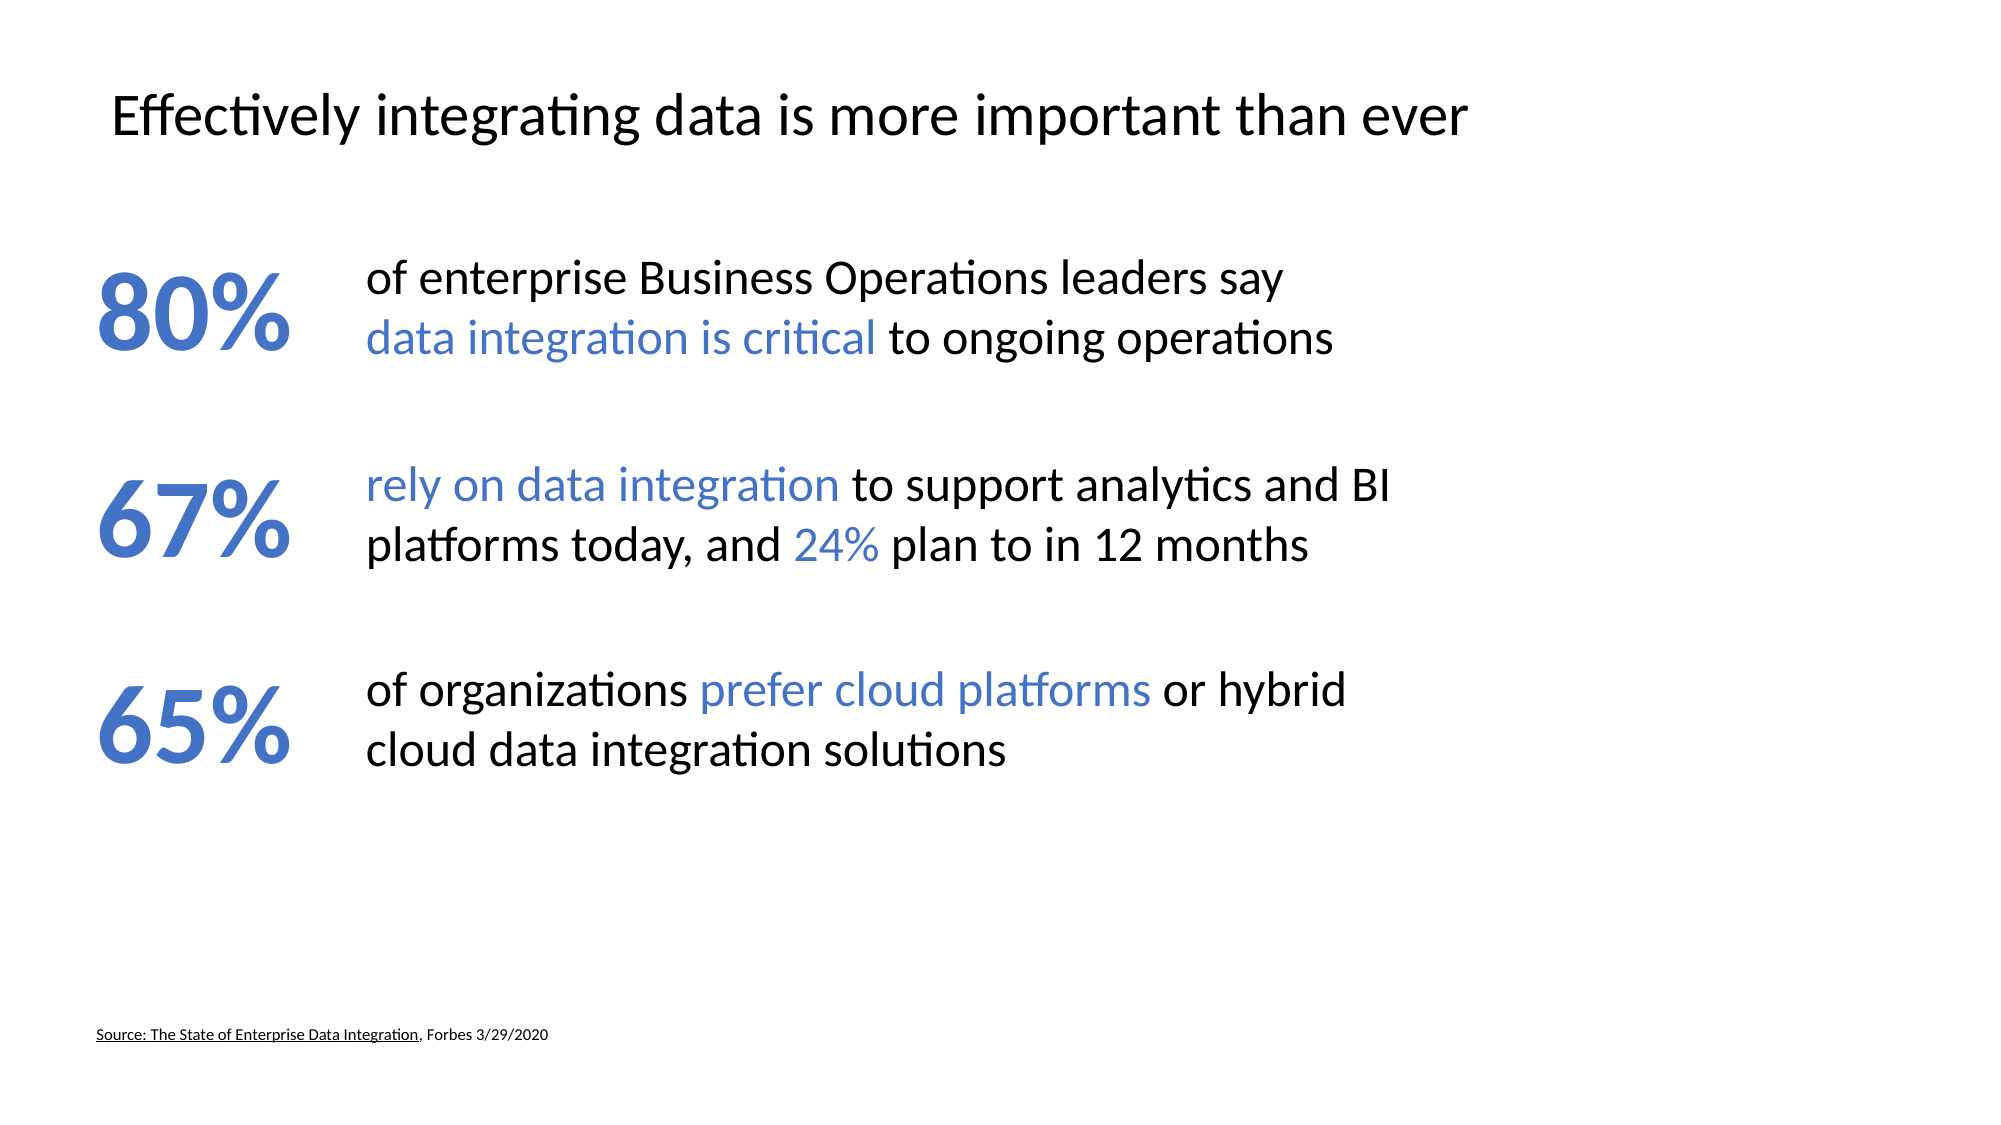

# Effectively integrating data is more important than ever
80%
of enterprise Business Operations leaders say
data integration is critical to ongoing operations
67%
rely on data integration to support analytics and BI platforms today, and 24% plan to in 12 months
65%
of organizations prefer cloud platforms or hybrid cloud data integration solutions
Source: The State of Enterprise Data Integration, Forbes 3/29/2020